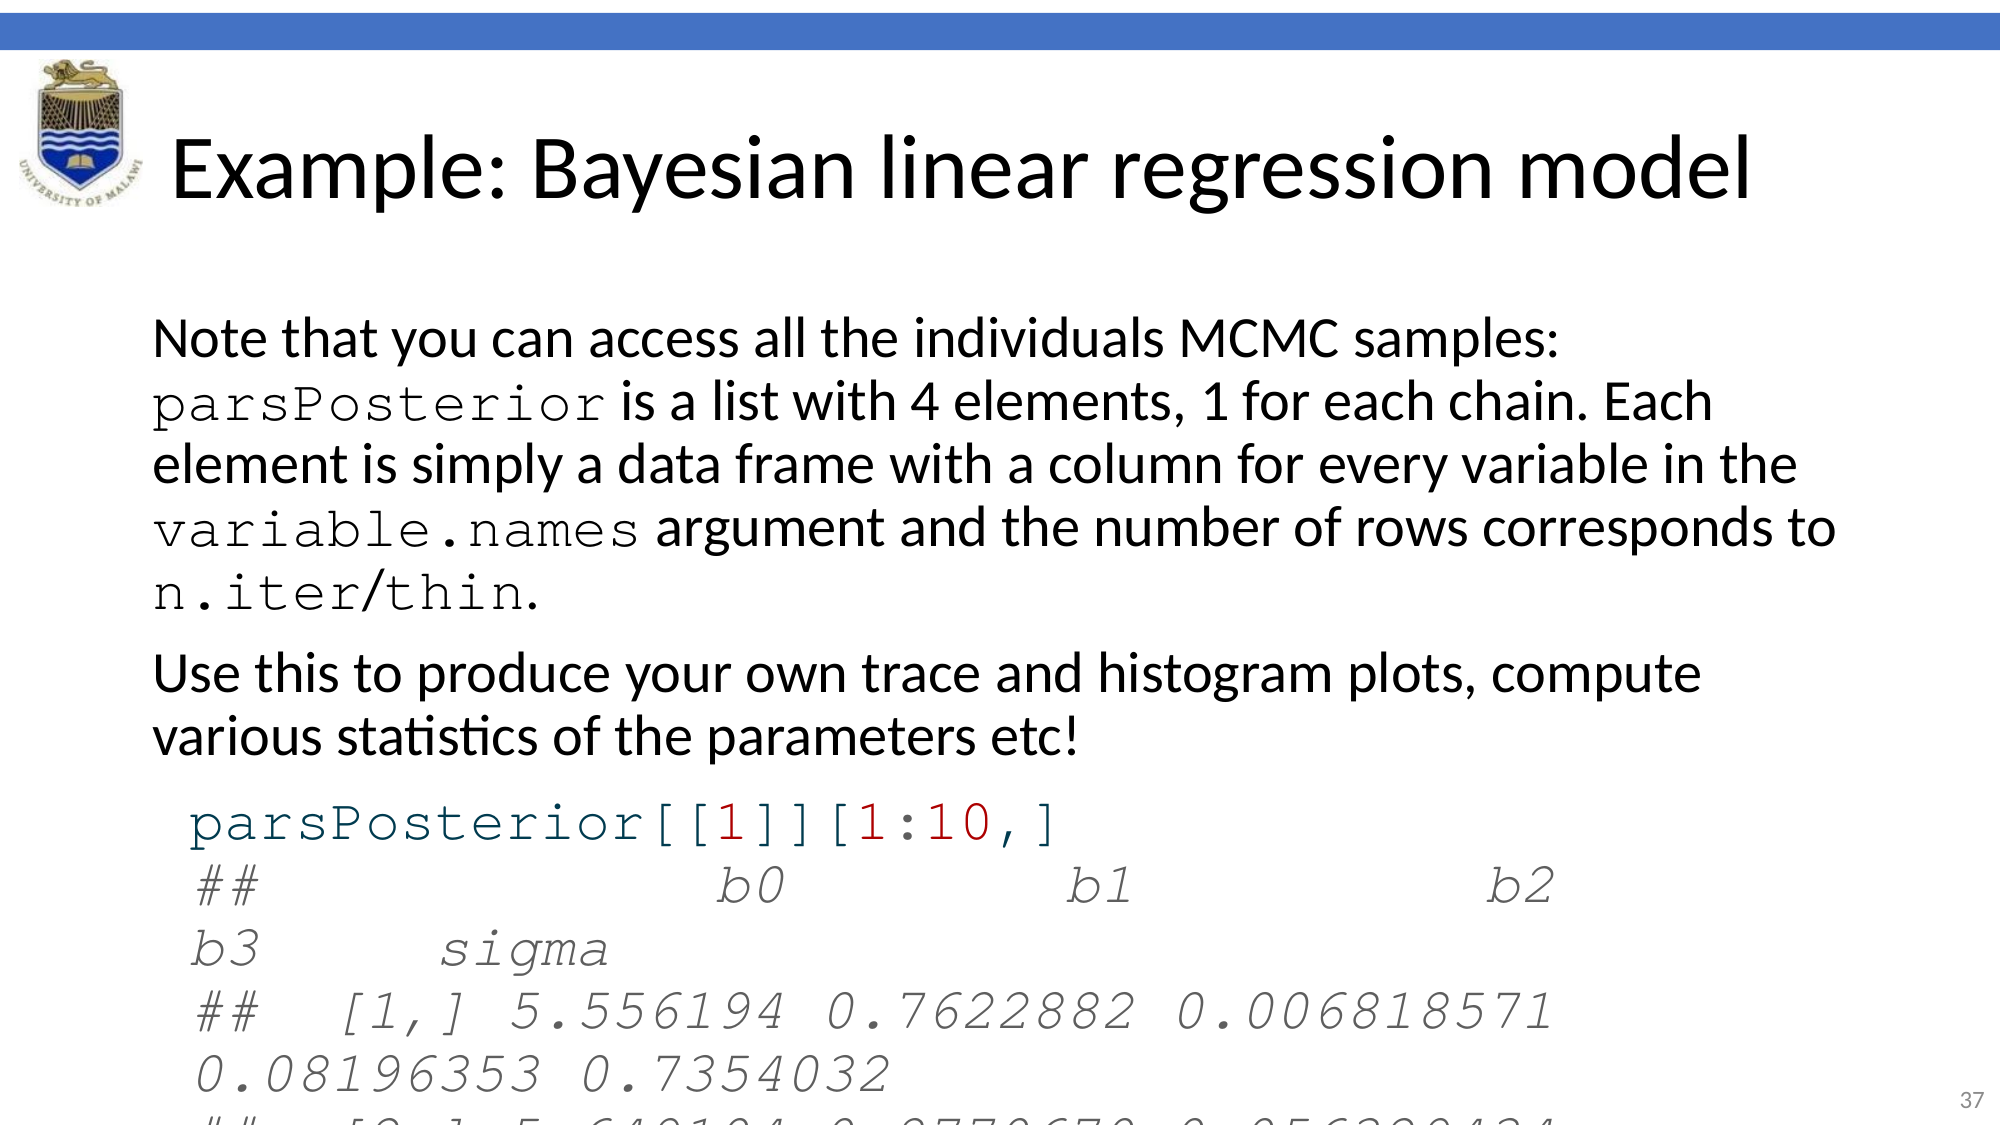

# Example: Bayesian linear regression model
Note that you can access all the individuals MCMC samples: parsPosterior is a list with 4 elements, 1 for each chain. Each element is simply a data frame with a column for every variable in the variable.names argument and the number of rows corresponds to n.iter/thin.
Use this to produce your own trace and histogram plots, compute various statistics of the parameters etc!
parsPosterior[[1]][1:10,]
##             b0        b1          b2         b3     sigma
##  [1,] 5.556194 0.7622882 0.006818571 0.08196353 0.7354032
##  [2,] 5.649104 0.8770670 0.056329434 0.07998191 0.8296416
##  [3,] 5.845487 0.5654574 0.014918379 0.08356947 0.8296416
##  [4,] 5.593312 1.0234984 0.182497236 0.09136098 0.6499593
##  [5,] 5.689520 1.1160244 0.201338173 0.08989110 0.6499593
##  [6,] 5.782594 0.8341678 0.139319639 0.08703490 0.6499593
##  [7,] 5.684924 1.0392181 0.086439855 0.08310488 0.8036415
##  [8,] 5.748479 0.5939684 0.074928230 0.08508148 0.7925079
##  [9,] 6.043985 0.5271855 0.228664027 0.08500948 0.7925079
## [10,] 6.116821 0.8140915 0.414385238 0.09293210 0.7925079
37